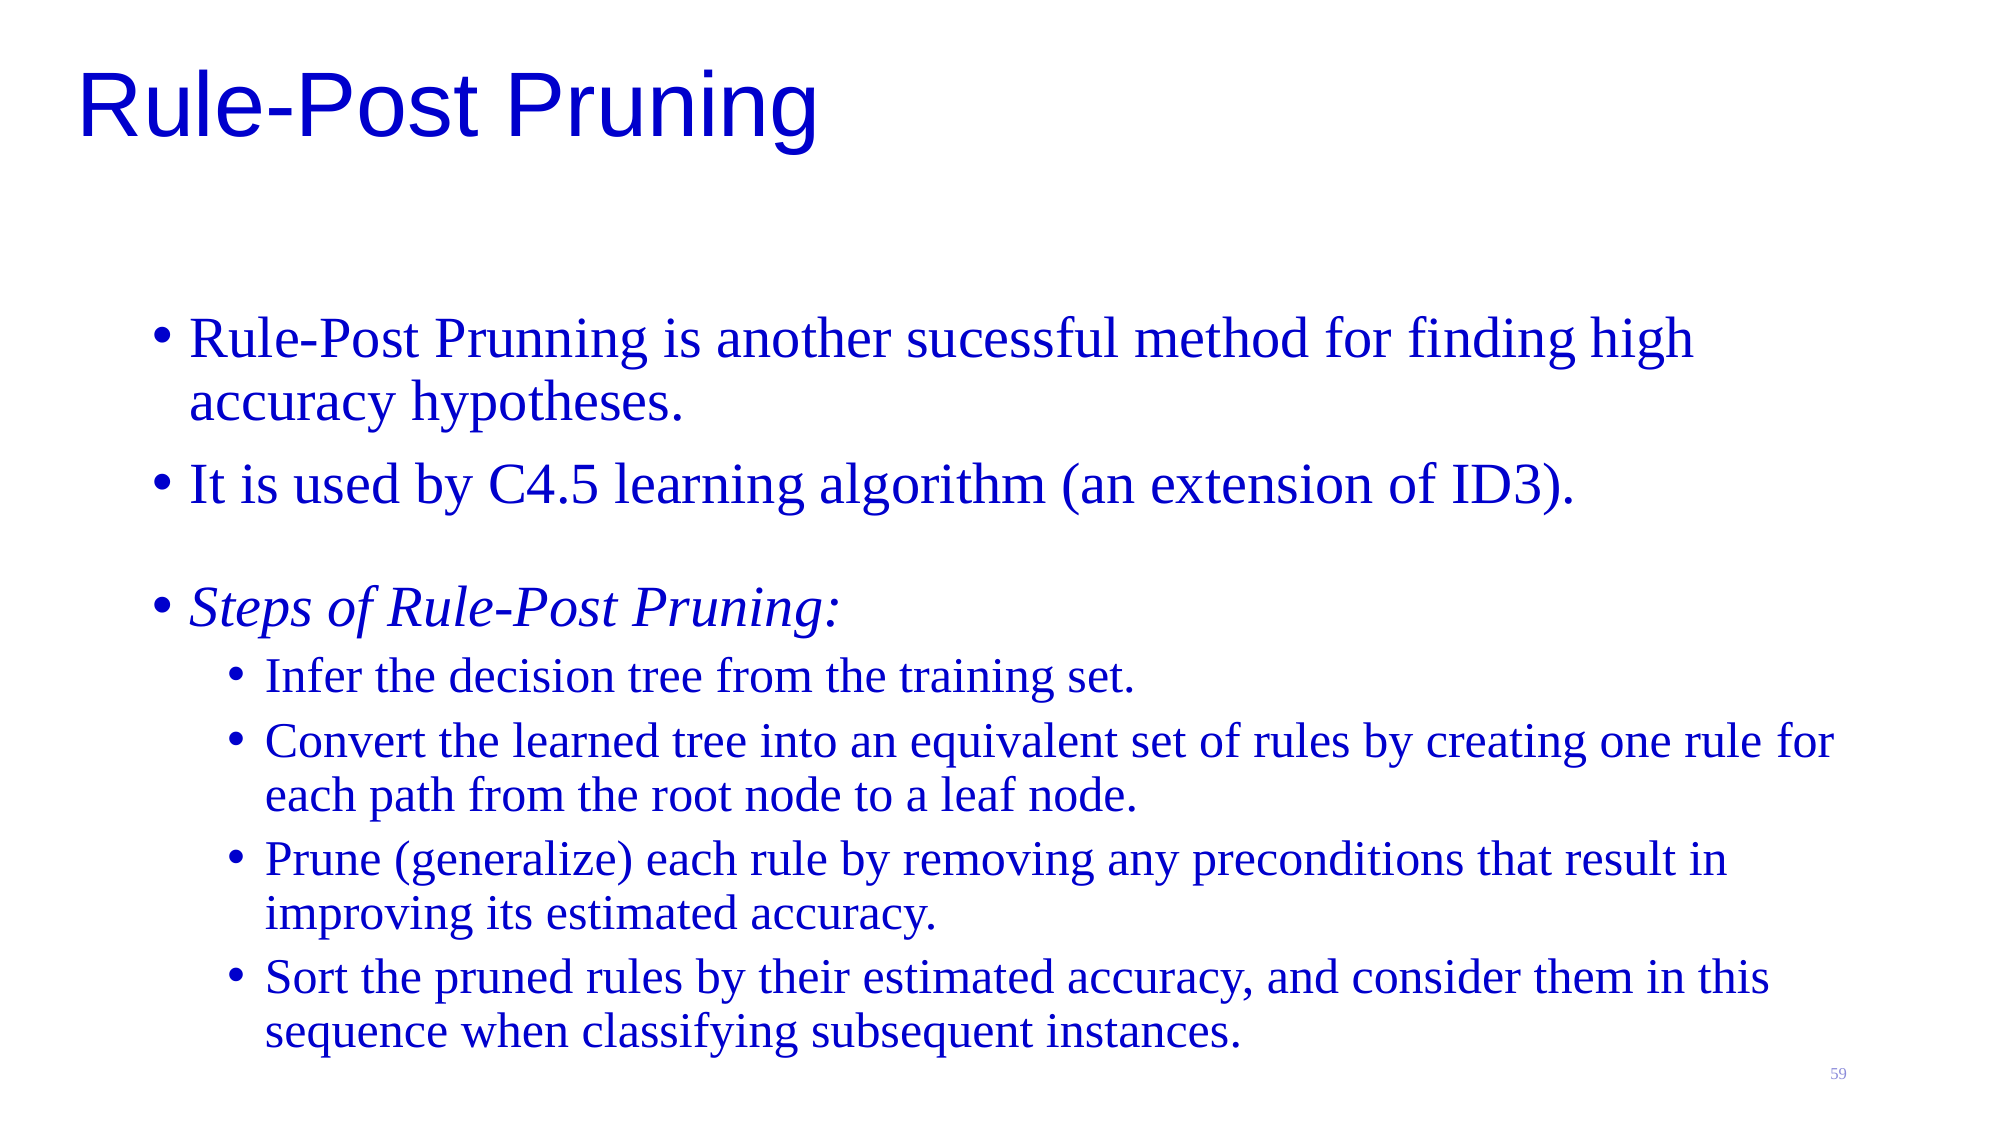

# Rule-Post Pruning
Rule-Post Prunning is another sucessful method for finding high accuracy hypotheses.
It is used by C4.5 learning algorithm (an extension of ID3).

Steps of Rule-Post Pruning:
Infer the decision tree from the training set.
Convert the learned tree into an equivalent set of rules by creating one rule for each path from the root node to a leaf node.
Prune (generalize) each rule by removing any preconditions that result in improving its estimated accuracy.
Sort the pruned rules by their estimated accuracy, and consider them in this sequence when classifying subsequent instances.
59